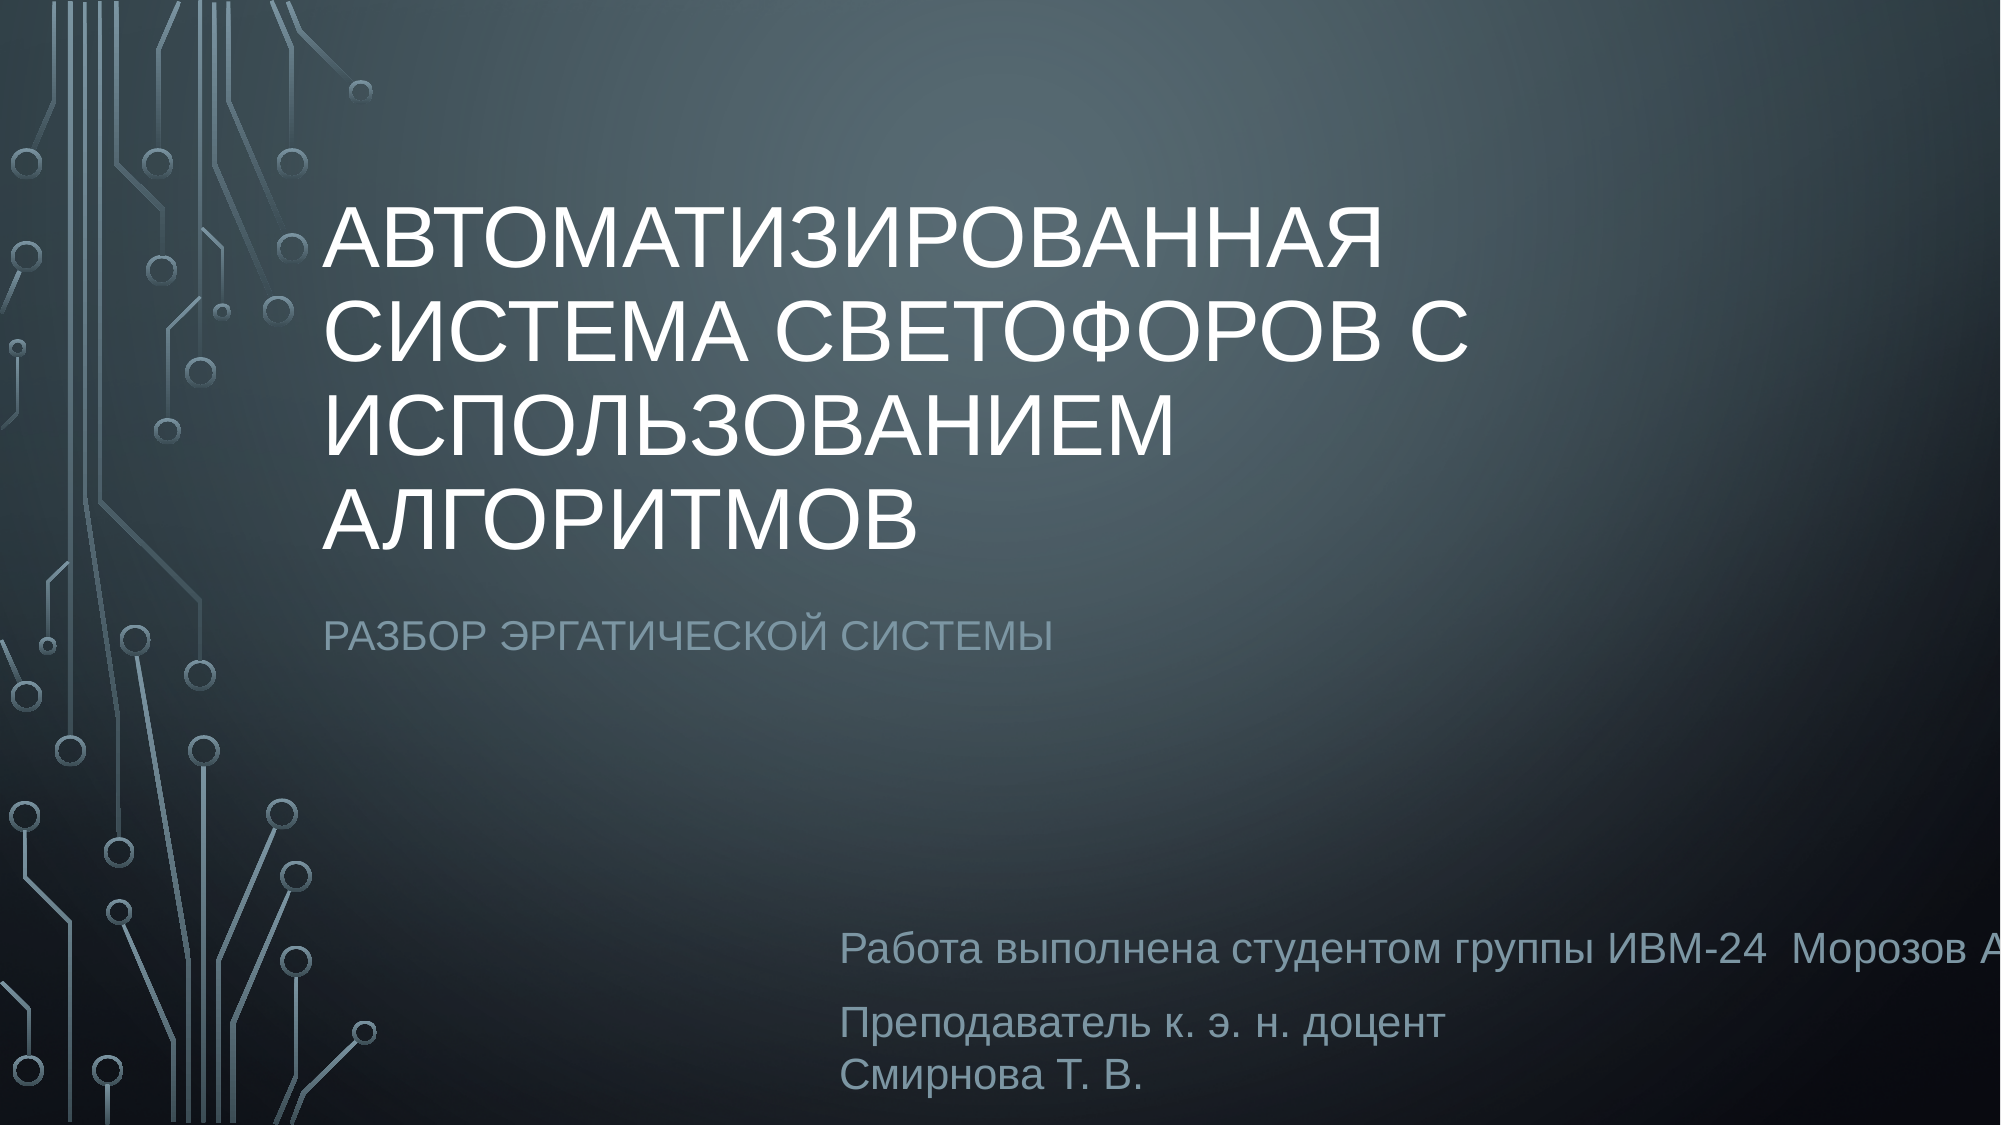

# Автоматизированная система светофоров с использованием алгоритмов
Разбор эргатической системы
Работа выполнена студентом группы ИВМ-24  Морозов А. А.
Преподаватель к. э. н. доцент 				    Смирнова Т. В.